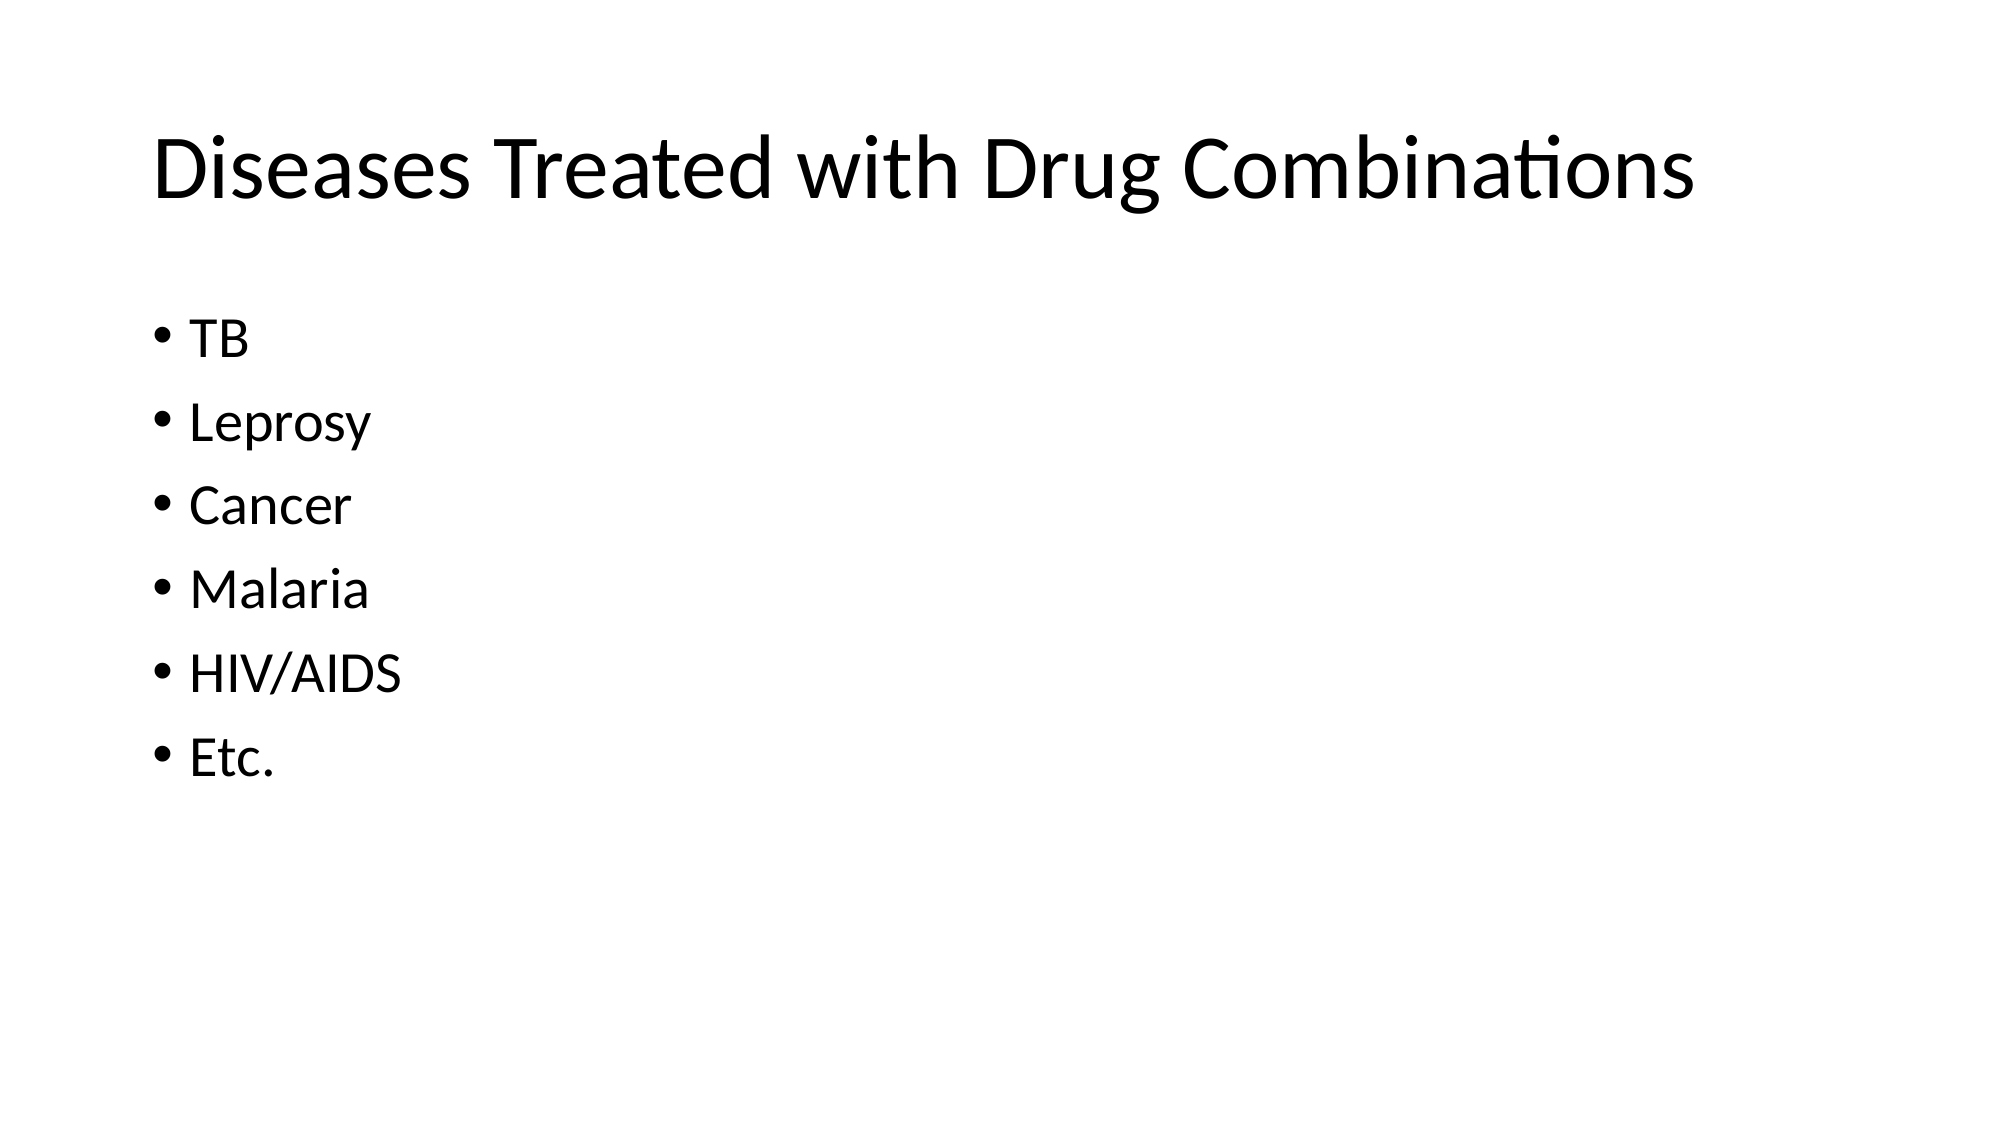

# Diseases Treated with Drug Combinations
TB
Leprosy
Cancer
Malaria
HIV/AIDS
Etc.